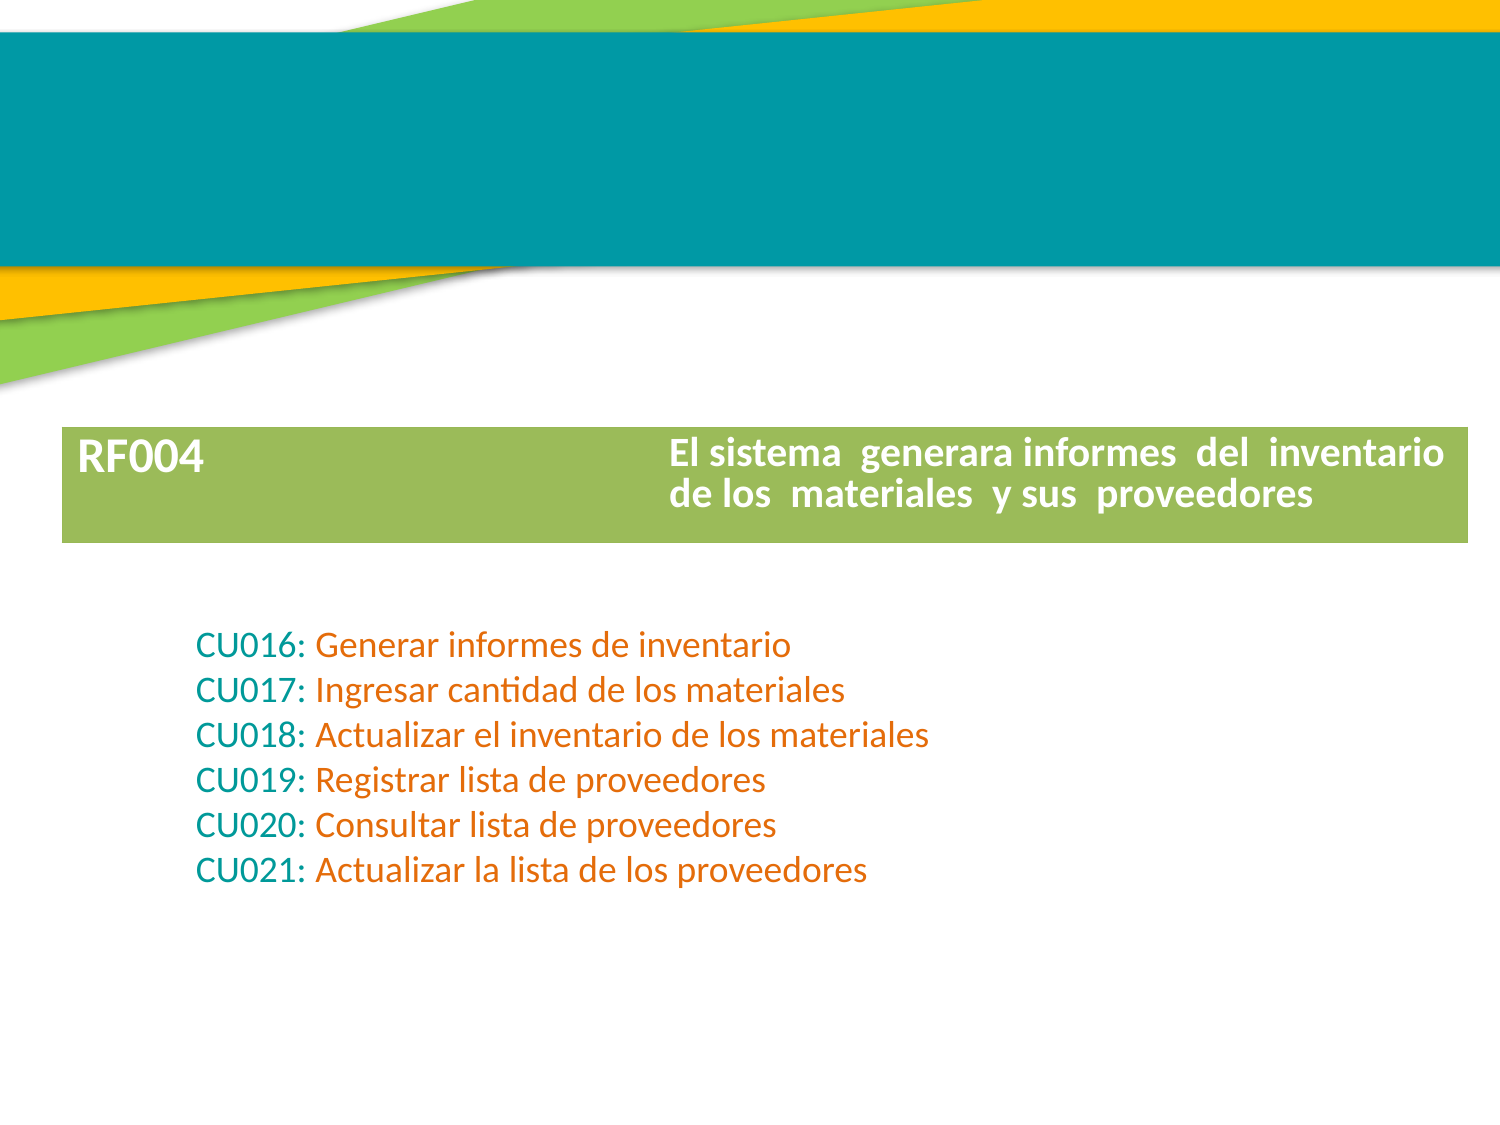

| RF004 | El sistema generara informes del inventario de los materiales y sus proveedores |
| --- | --- |
CU016: Generar informes de inventario
CU017: Ingresar cantidad de los materiales
CU018: Actualizar el inventario de los materiales
CU019: Registrar lista de proveedores
CU020: Consultar lista de proveedores
CU021: Actualizar la lista de los proveedores